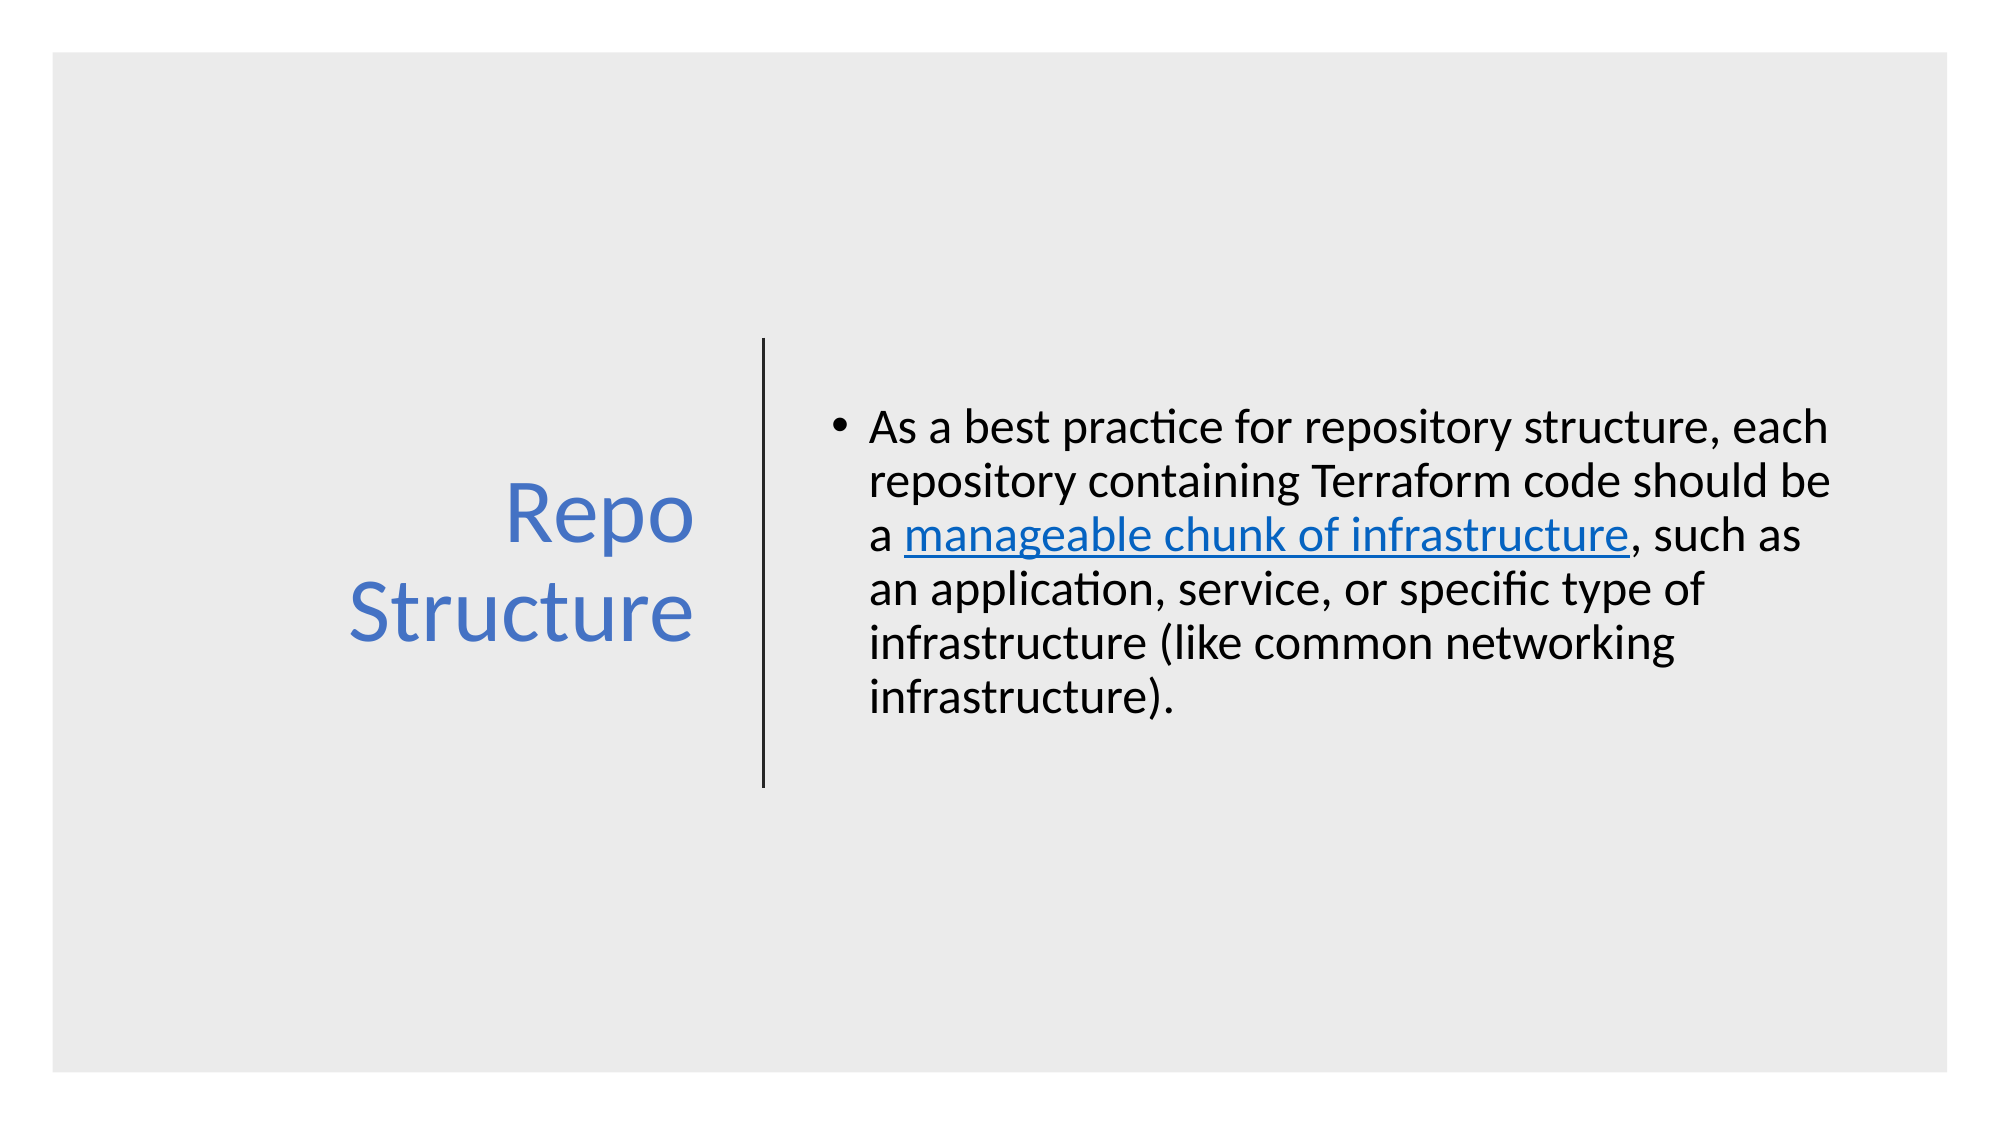

# Repo Structure
As a best practice for repository structure, each repository containing Terraform code should be a manageable chunk of infrastructure, such as an application, service, or specific type of infrastructure (like common networking infrastructure).